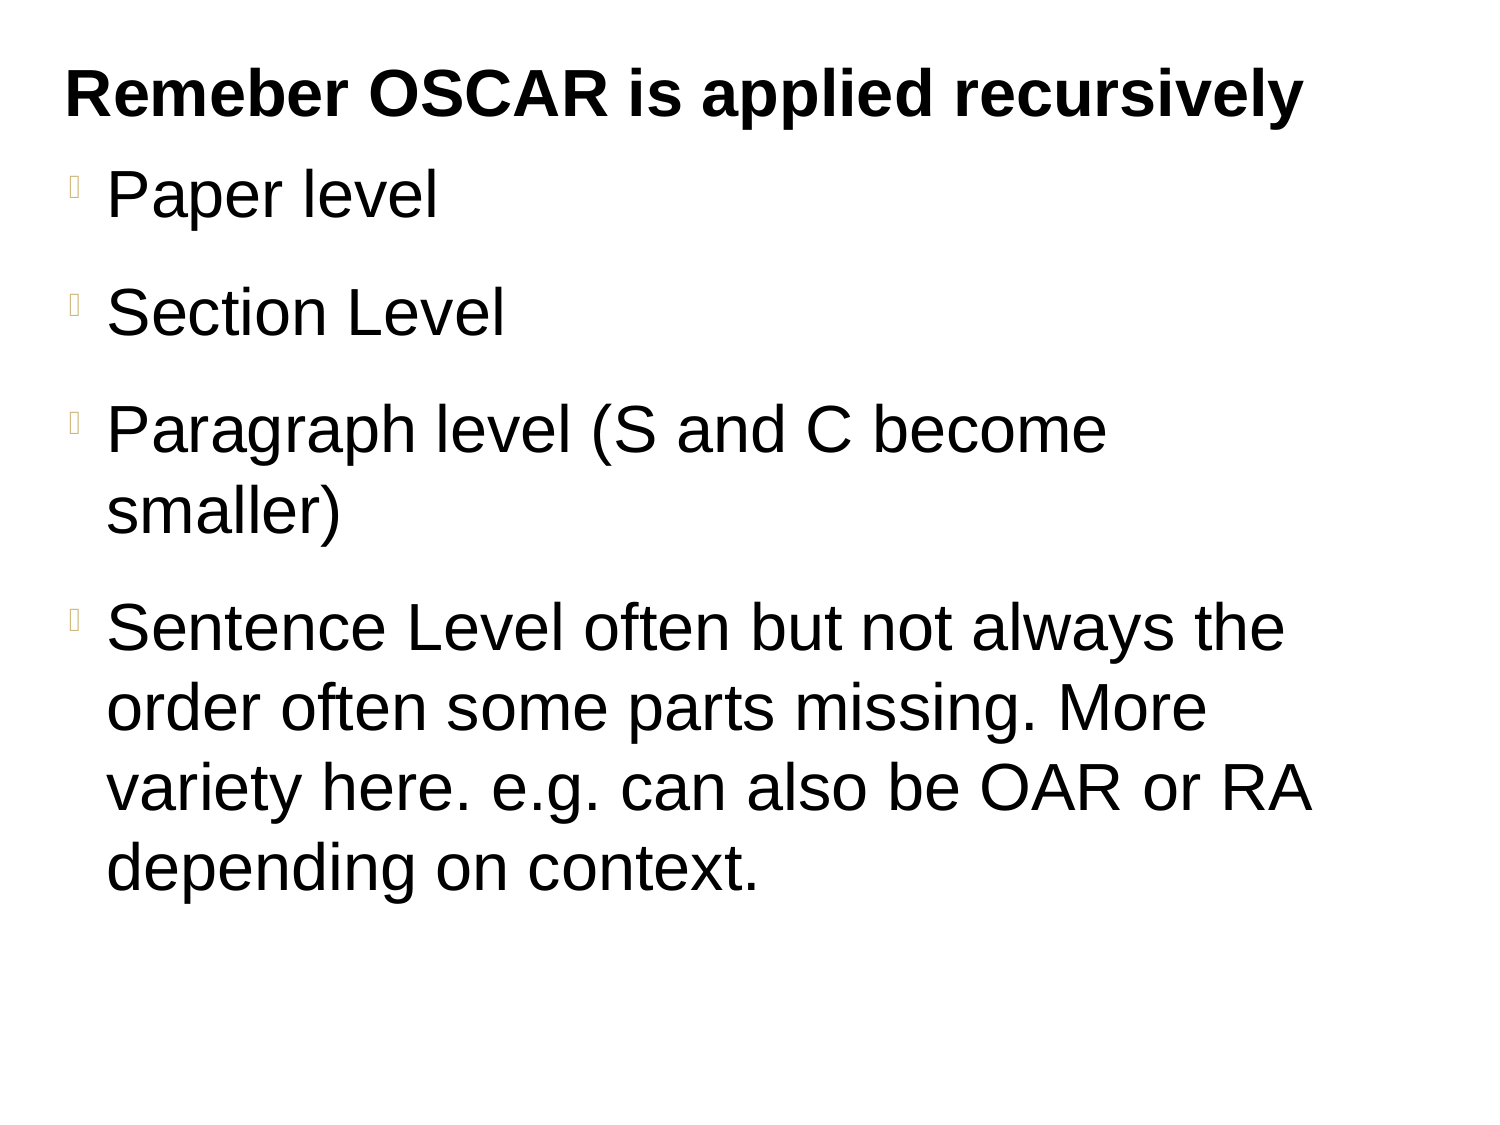

Remeber OSCAR is applied recursively
Paper level
Section Level
Paragraph level (S and C become smaller)
Sentence Level often but not always the order often some parts missing. More variety here. e.g. can also be OAR or RA depending on context.